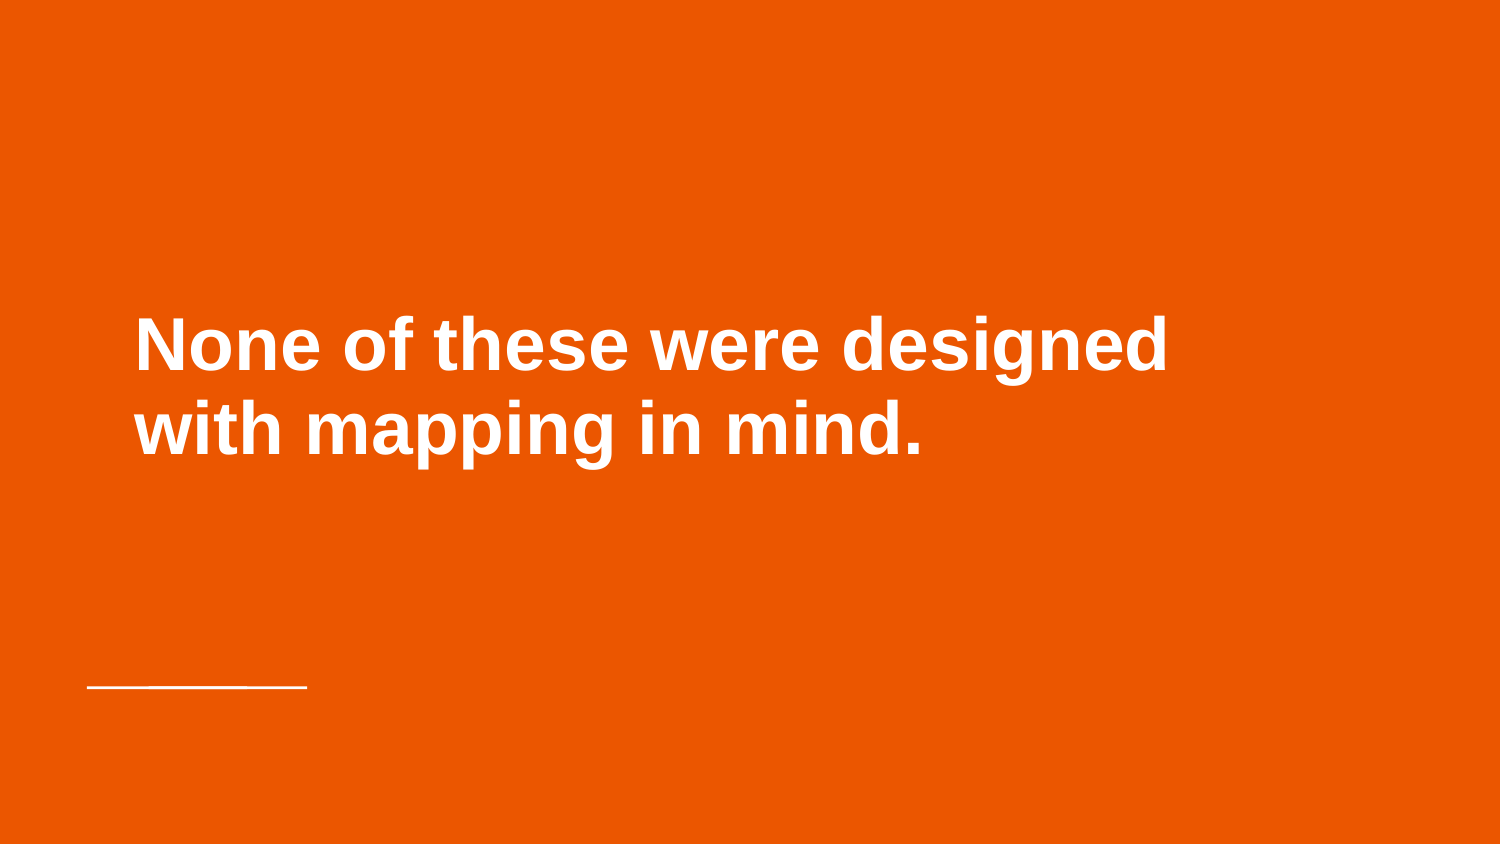

# None of these were designed with mapping in mind.